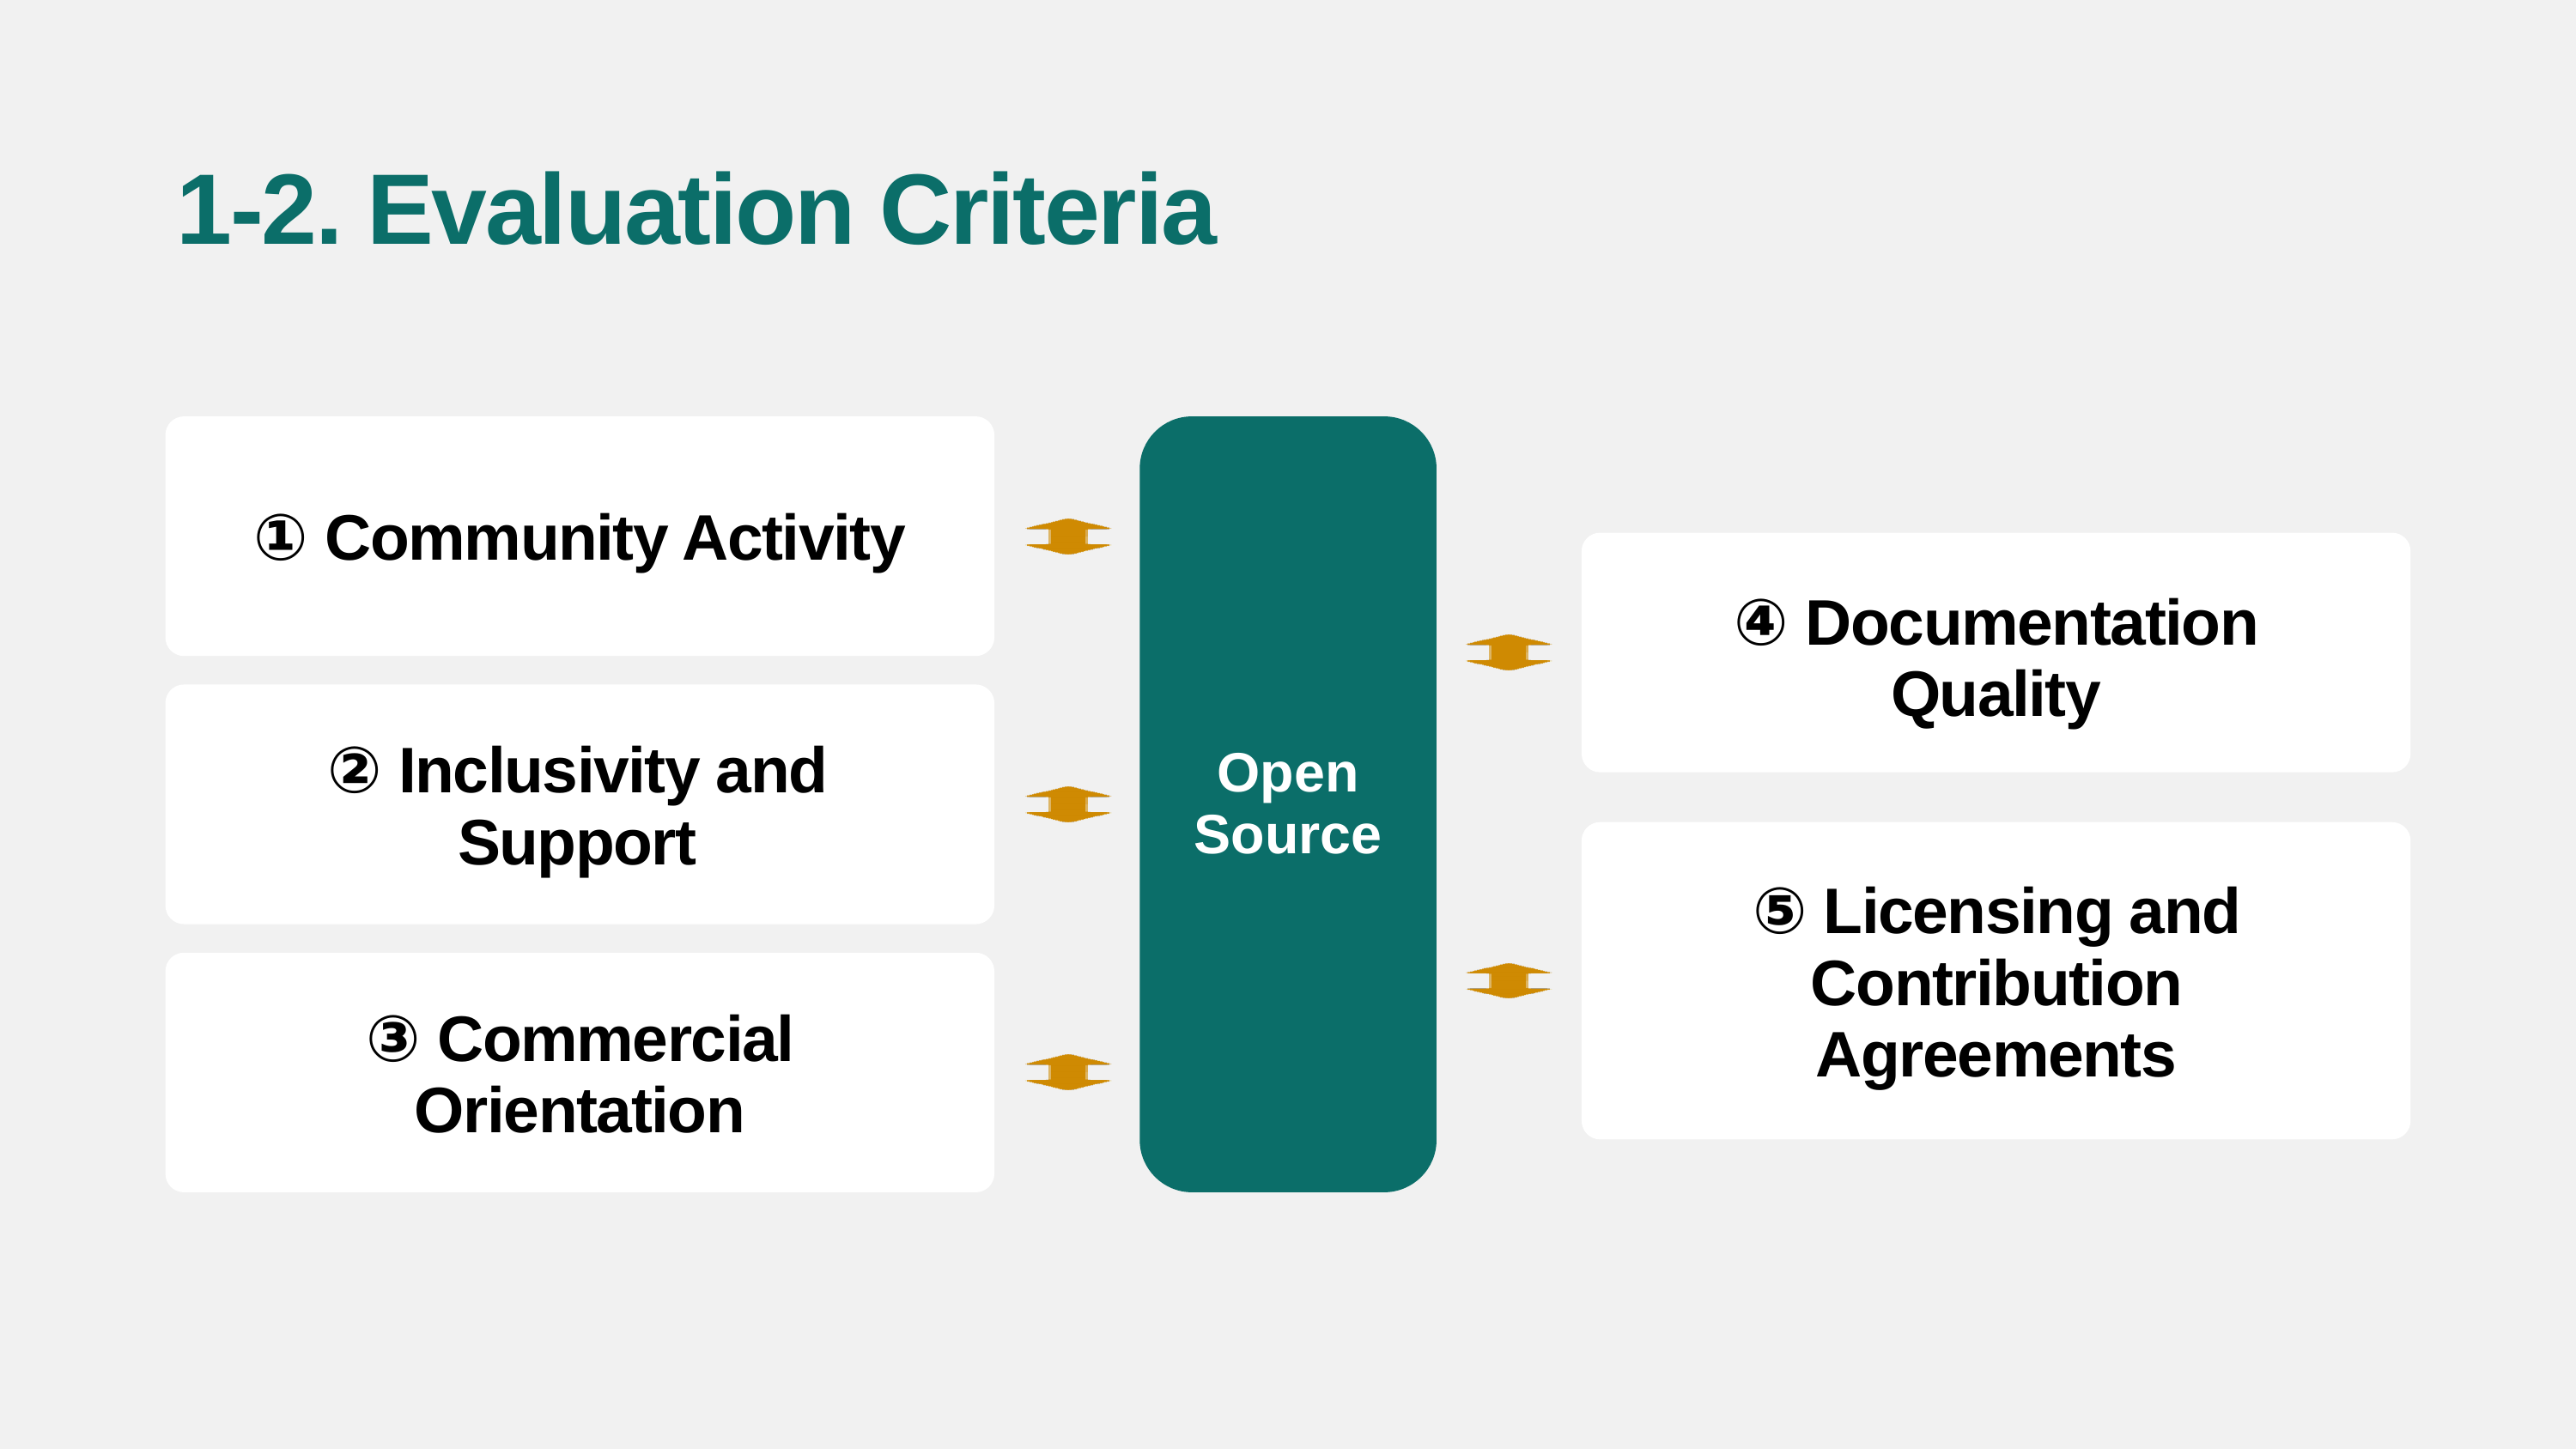

1-2. Evaluation Criteria

① Community Activity

④ Documentation Quality

② Inclusivity and Support
Open
Source

⑤ Licensing and Contribution Agreements

③ Commercial Orientation